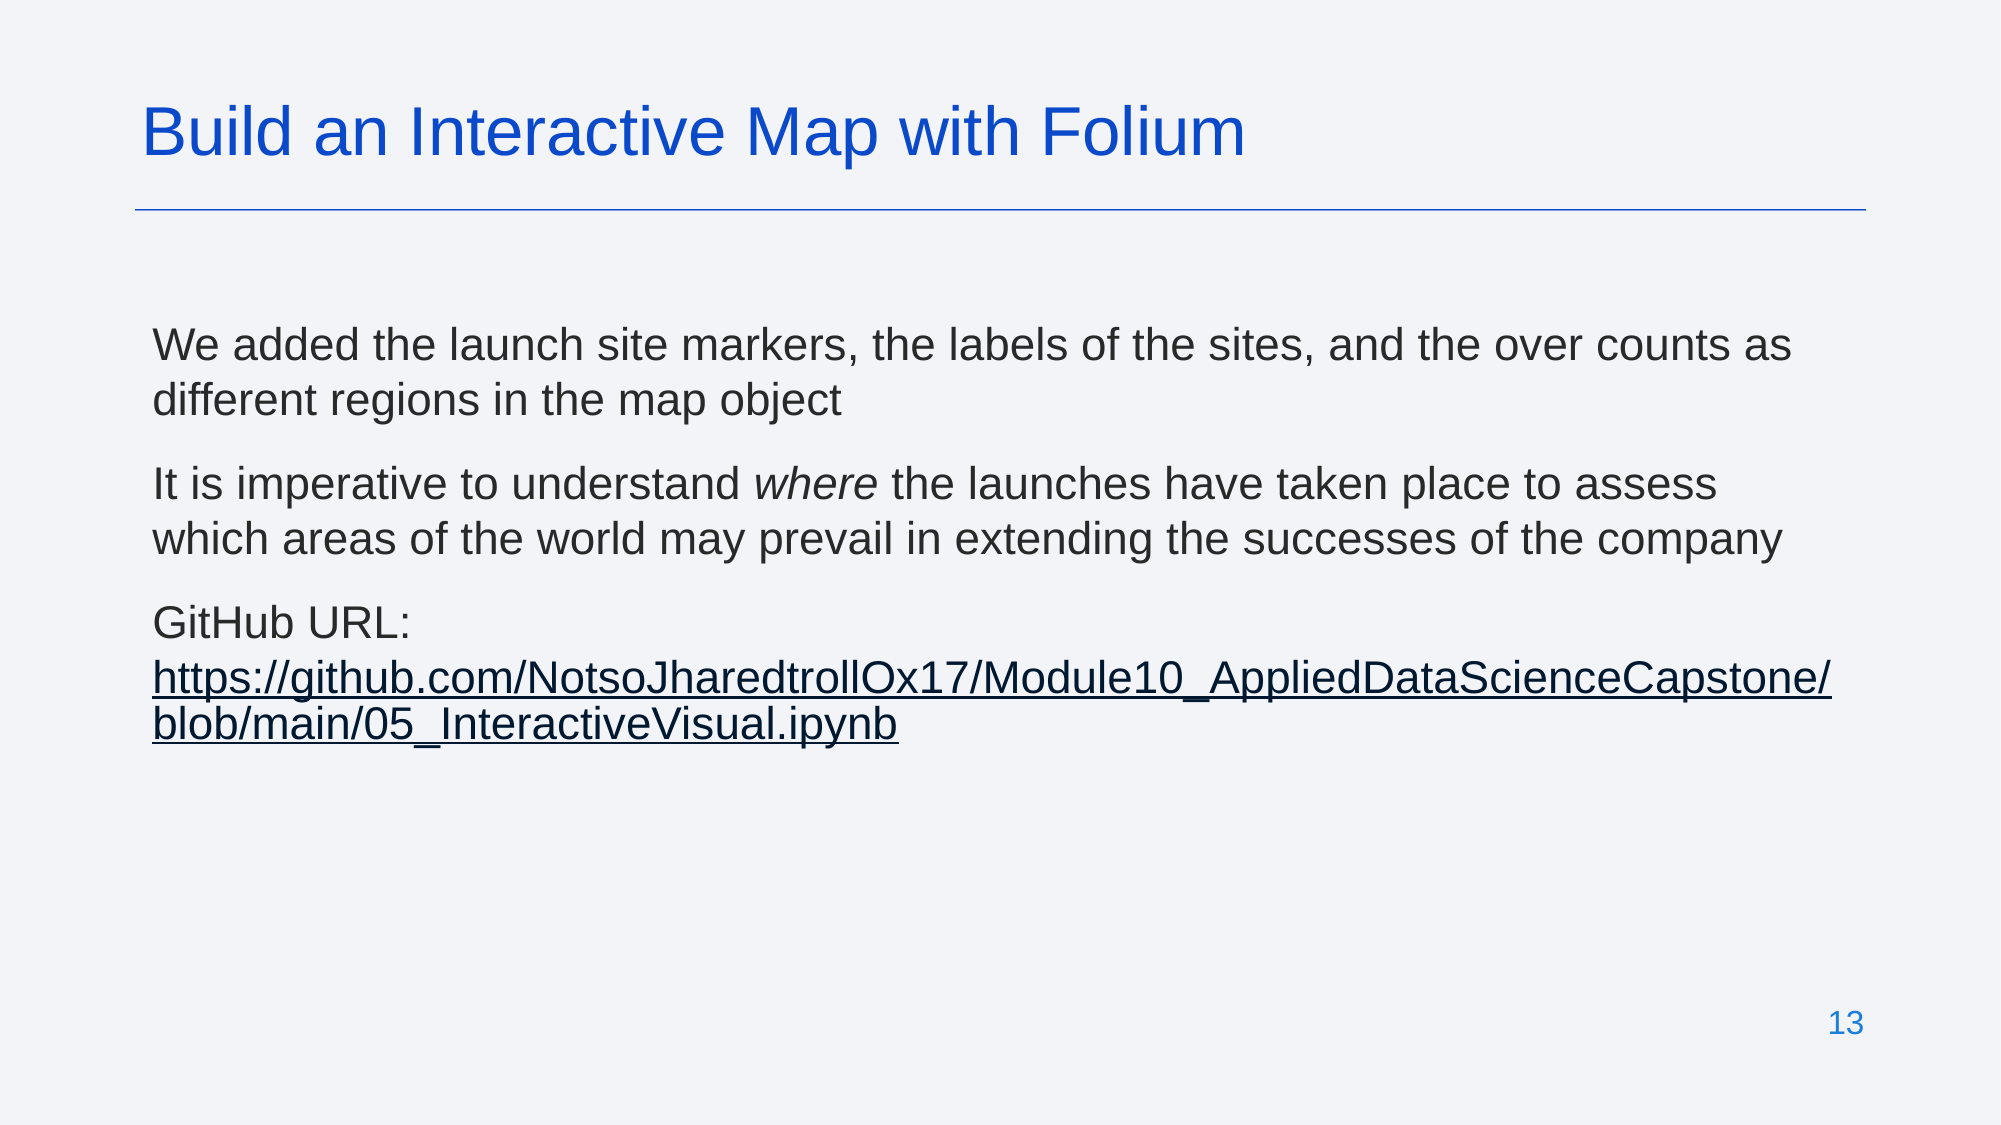

Build an Interactive Map with Folium
We added the launch site markers, the labels of the sites, and the over counts as different regions in the map object
It is imperative to understand where the launches have taken place to assess which areas of the world may prevail in extending the successes of the company
GitHub URL: https://github.com/NotsoJharedtrollOx17/Module10_AppliedDataScienceCapstone/blob/main/05_InteractiveVisual.ipynb

13